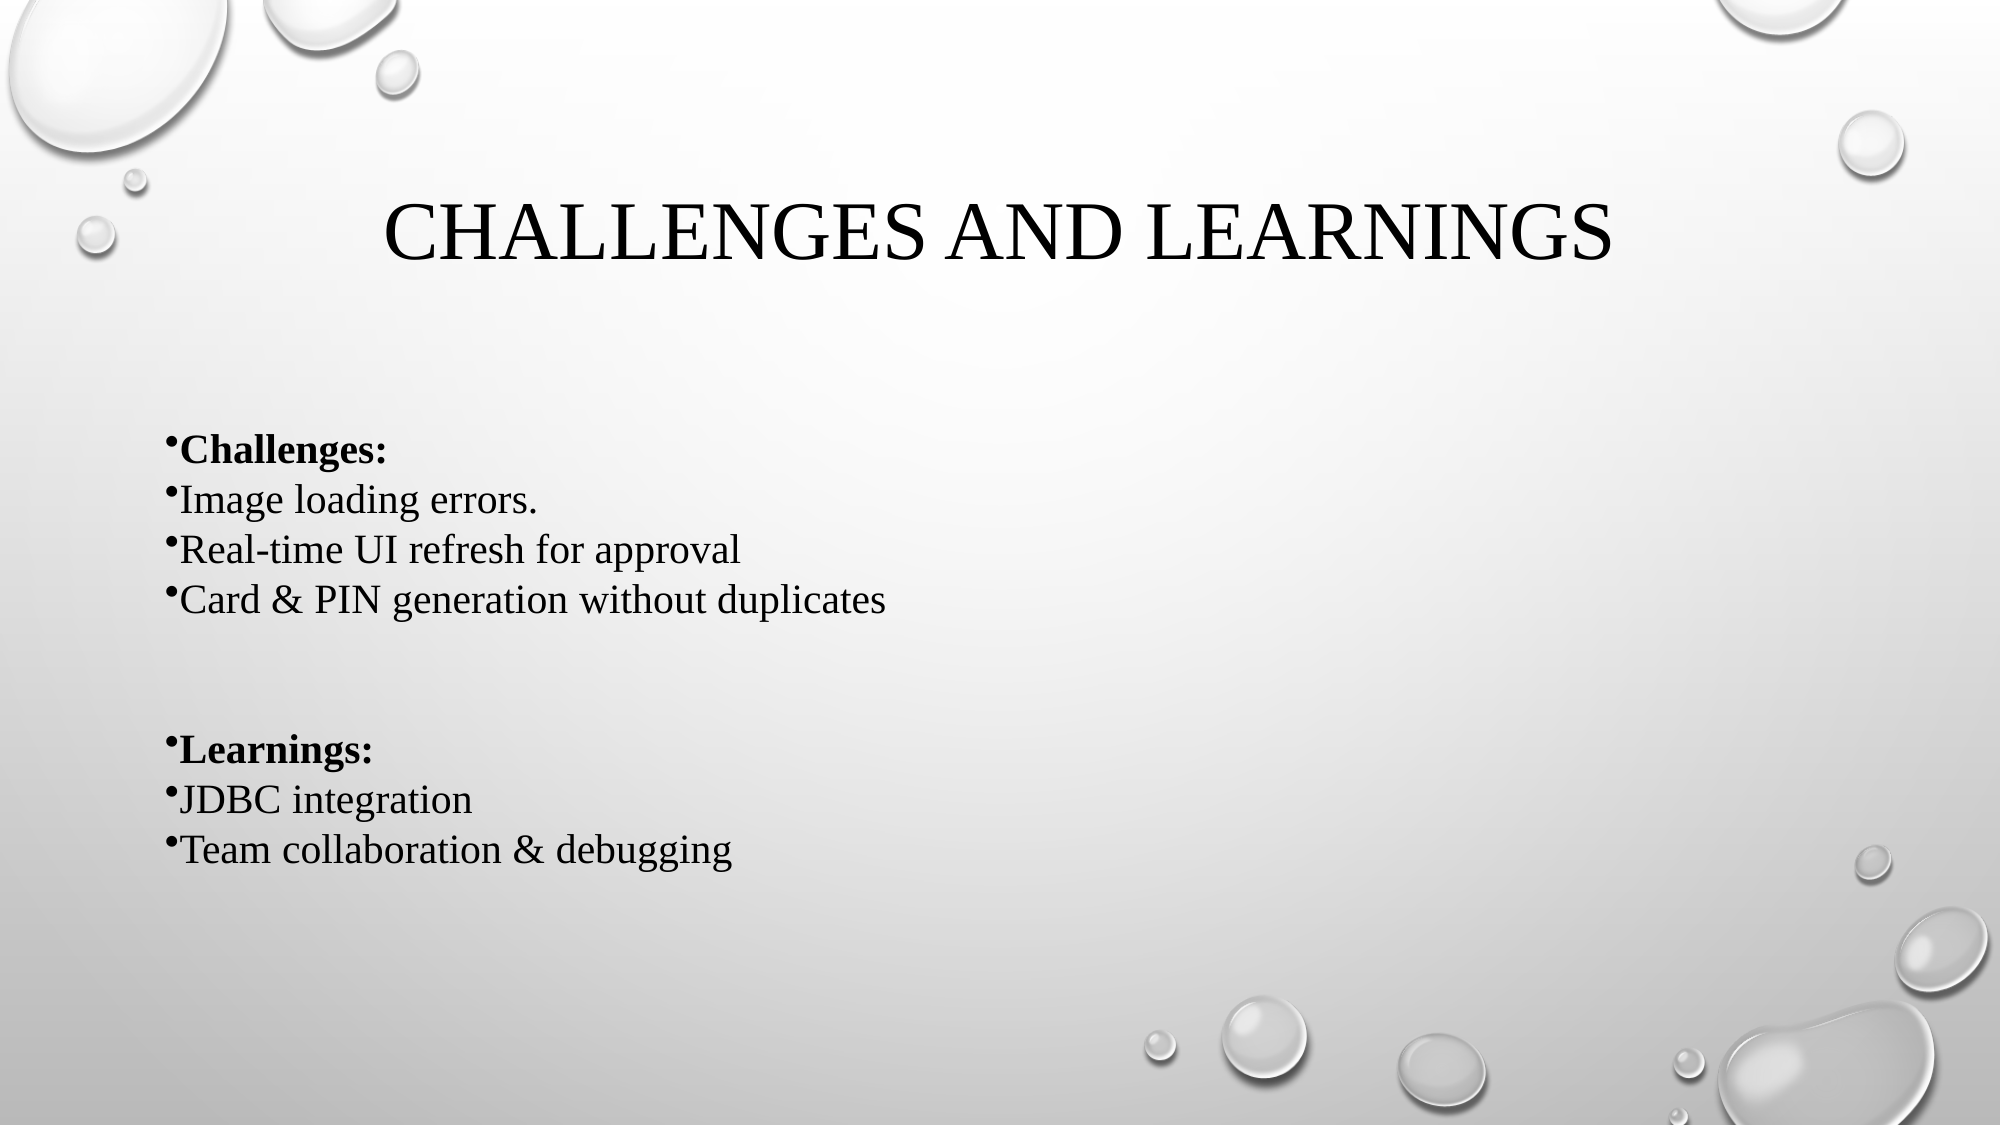

# Challenges and Learnings
Challenges:
Image loading errors.
Real-time UI refresh for approval
Card & PIN generation without duplicates

Learnings:
JDBC integration
Team collaboration & debugging